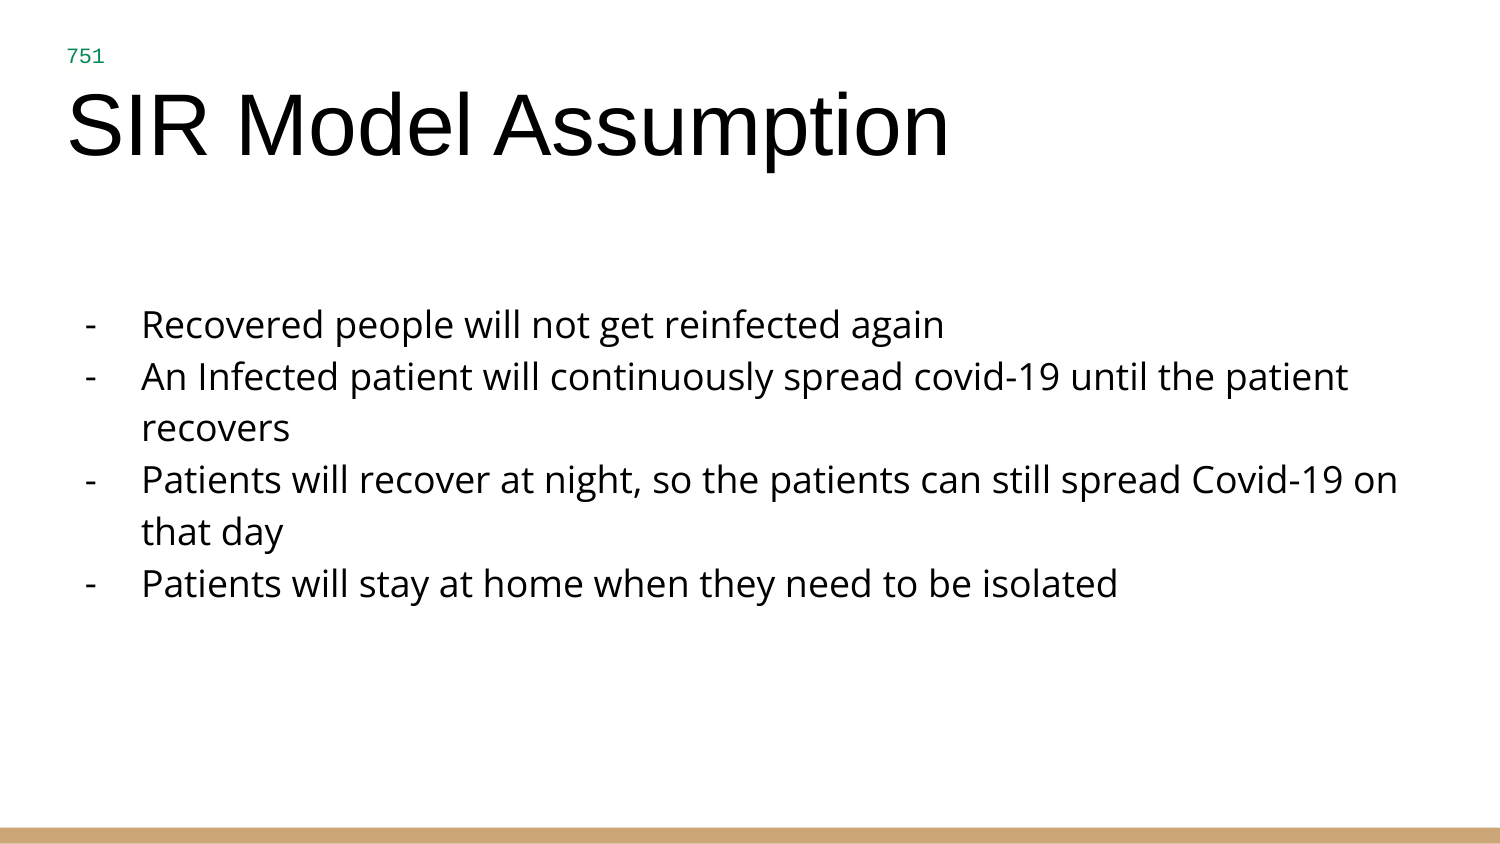

# 751
SIR Model Assumption

Recovered people will not get reinfected again
An Infected patient will continuously spread covid-19 until the patient recovers
Patients will recover at night, so the patients can still spread Covid-19 on that day
Patients will stay at home when they need to be isolated